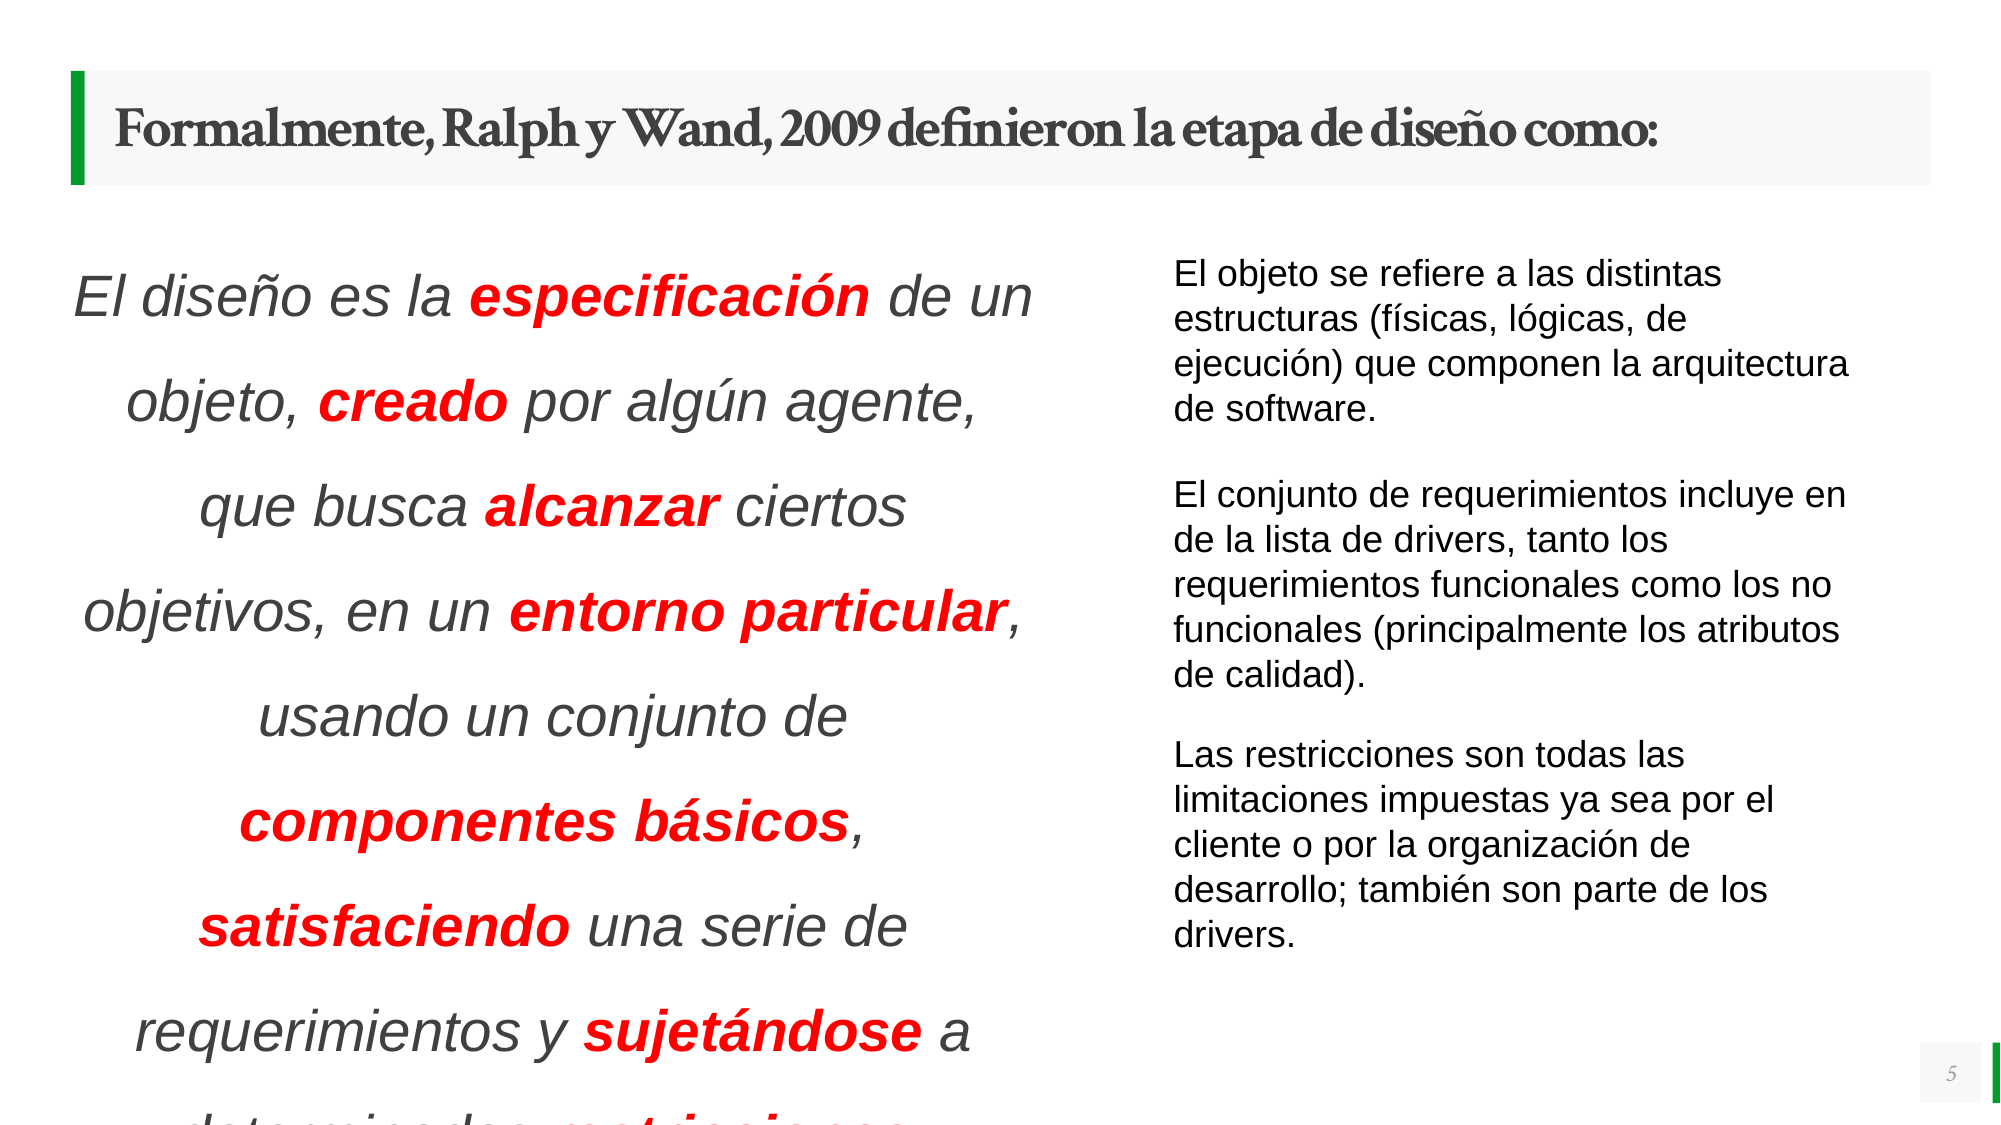

# Formalmente, Ralph y Wand, 2009 definieron la etapa de diseño como:
El diseño es la especiﬁcación de un objeto, creado por algún agente, que busca alcanzar ciertos objetivos, en un entorno particular, usando un conjunto de componentes básicos, satisfaciendo una serie de requerimientos y sujetándose a determinadas restricciones.
El objeto se refiere a las distintas estructuras (físicas, lógicas, de ejecución) que componen la arquitectura de software.
El conjunto de requerimientos incluye en de la lista de drivers, tanto los requerimientos funcionales como los no funcionales (principalmente los atributos de calidad).
Las restricciones son todas las limitaciones impuestas ya sea por el cliente o por la organización de desarrollo; también son parte de los drivers.
5